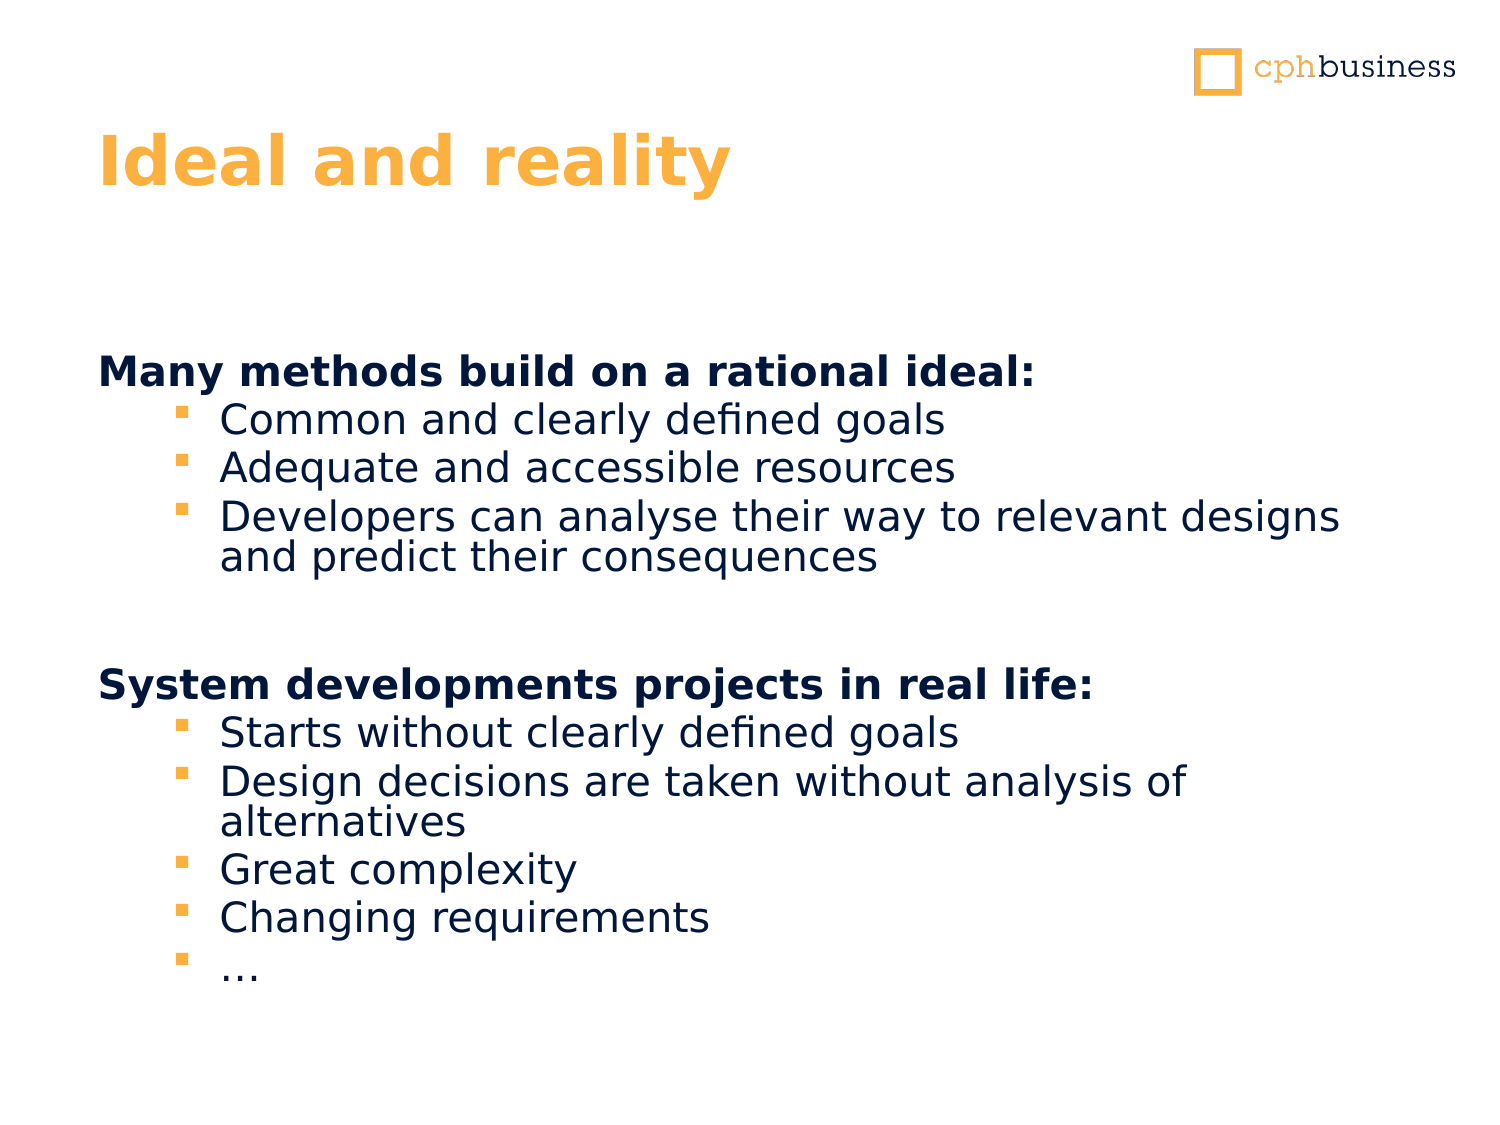

Ideal and reality
Many methods build on a rational ideal:
Common and clearly defined goals
Adequate and accessible resources
Developers can analyse their way to relevant designs and predict their consequences

System developments projects in real life:
Starts without clearly defined goals
Design decisions are taken without analysis of alternatives
Great complexity
Changing requirements
…